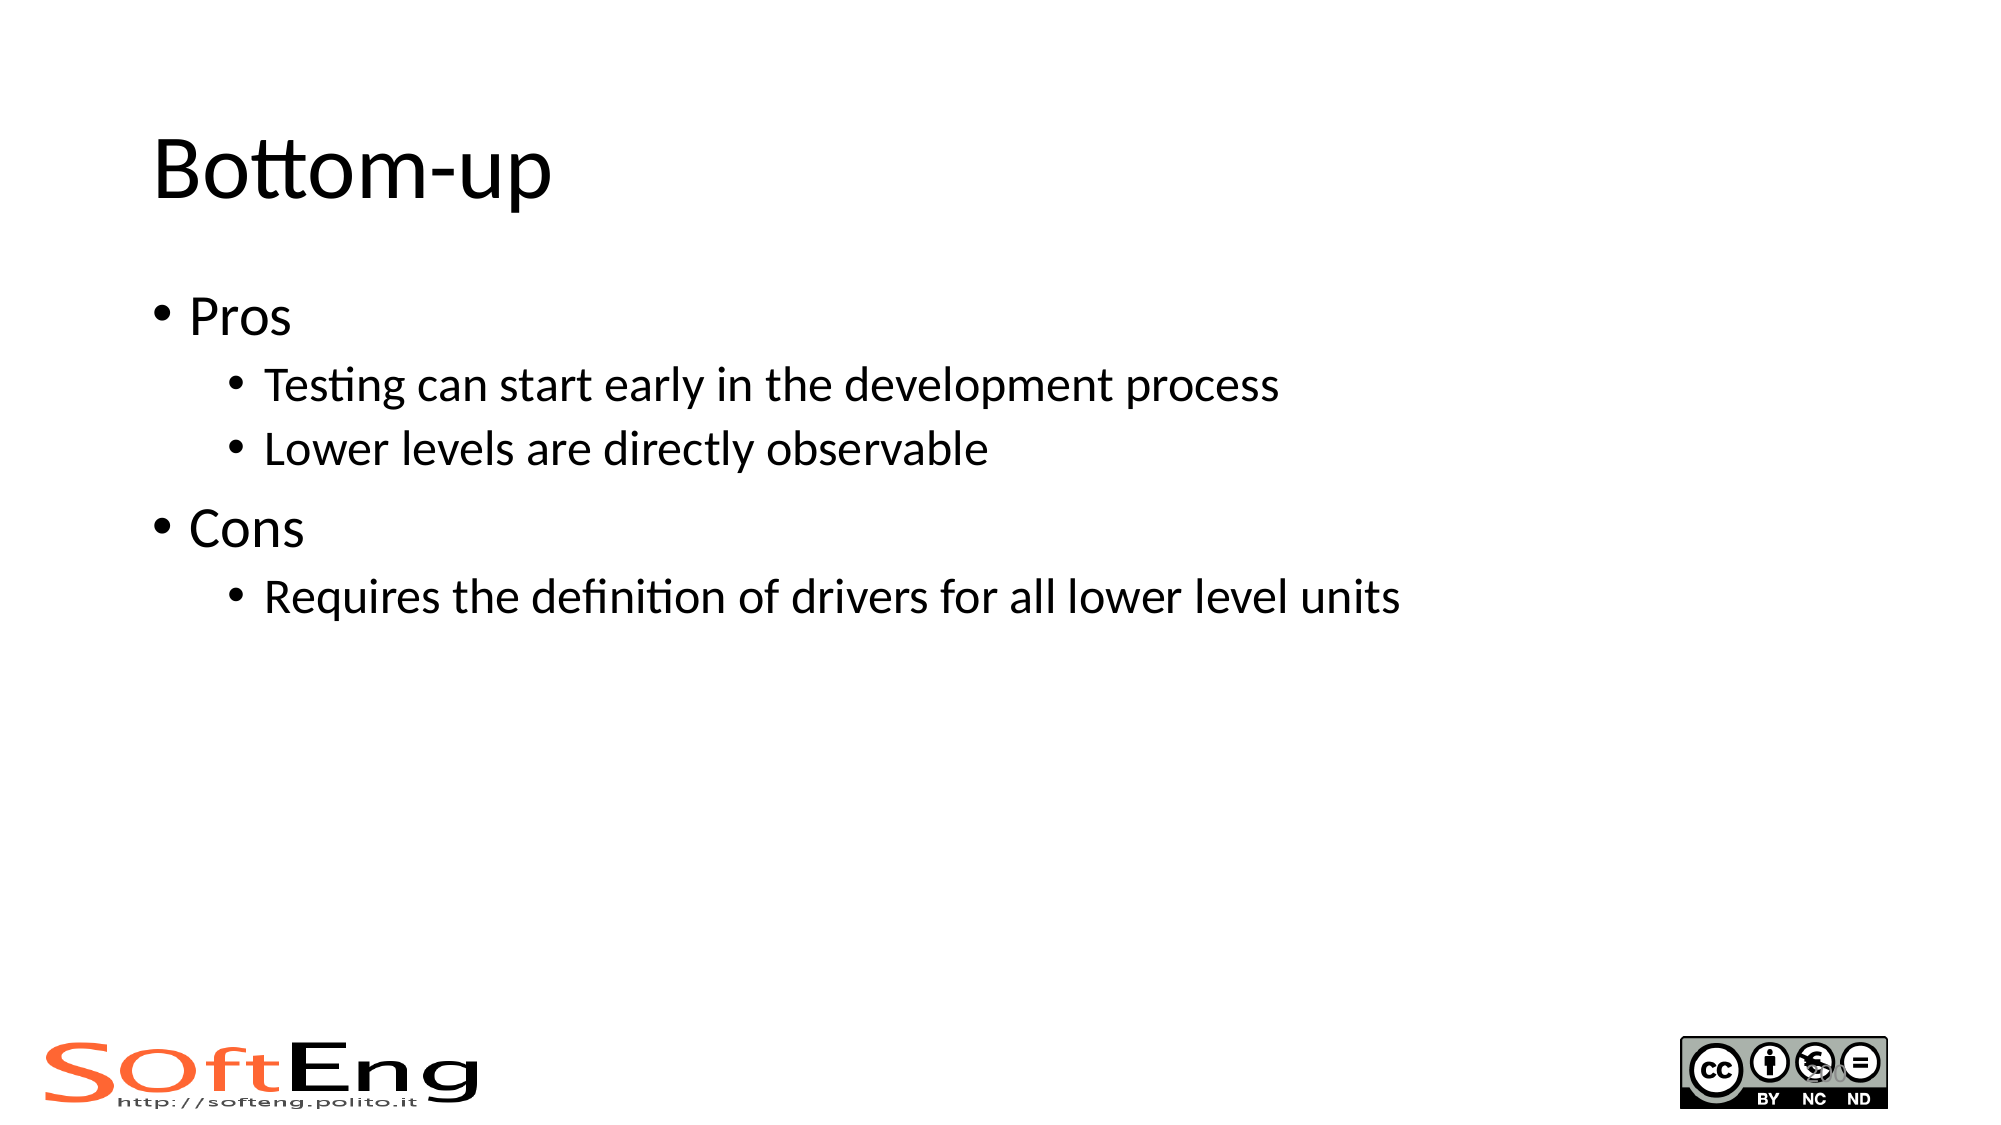

# Bottom-up
Pros
Testing can start early in the development process
Lower levels are directly observable
Cons
Requires the definition of drivers for all lower level units
200